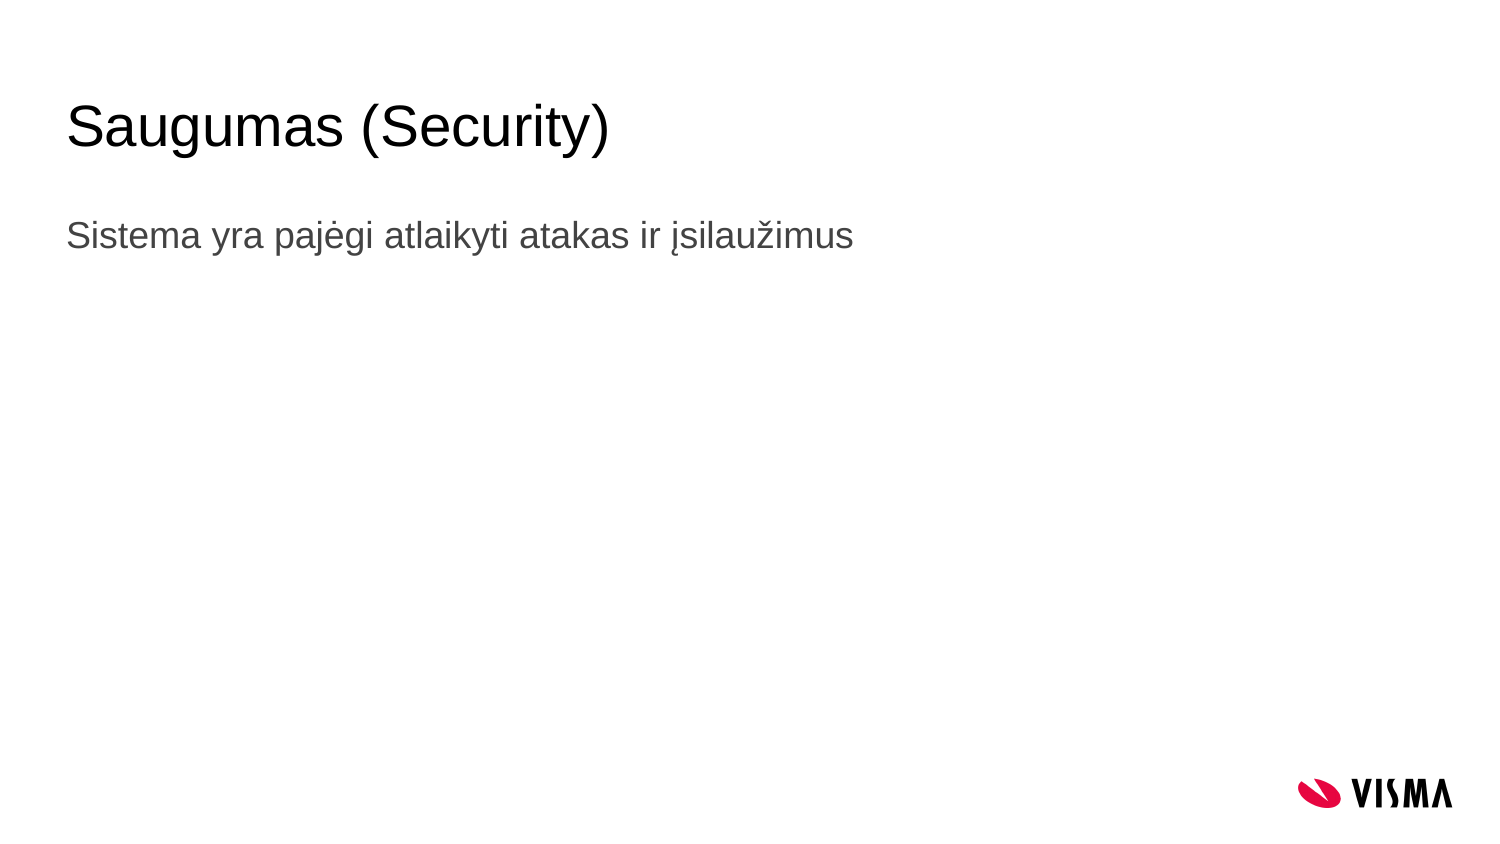

# Saugumas (Security)
Sistema yra pajėgi atlaikyti atakas ir įsilaužimus